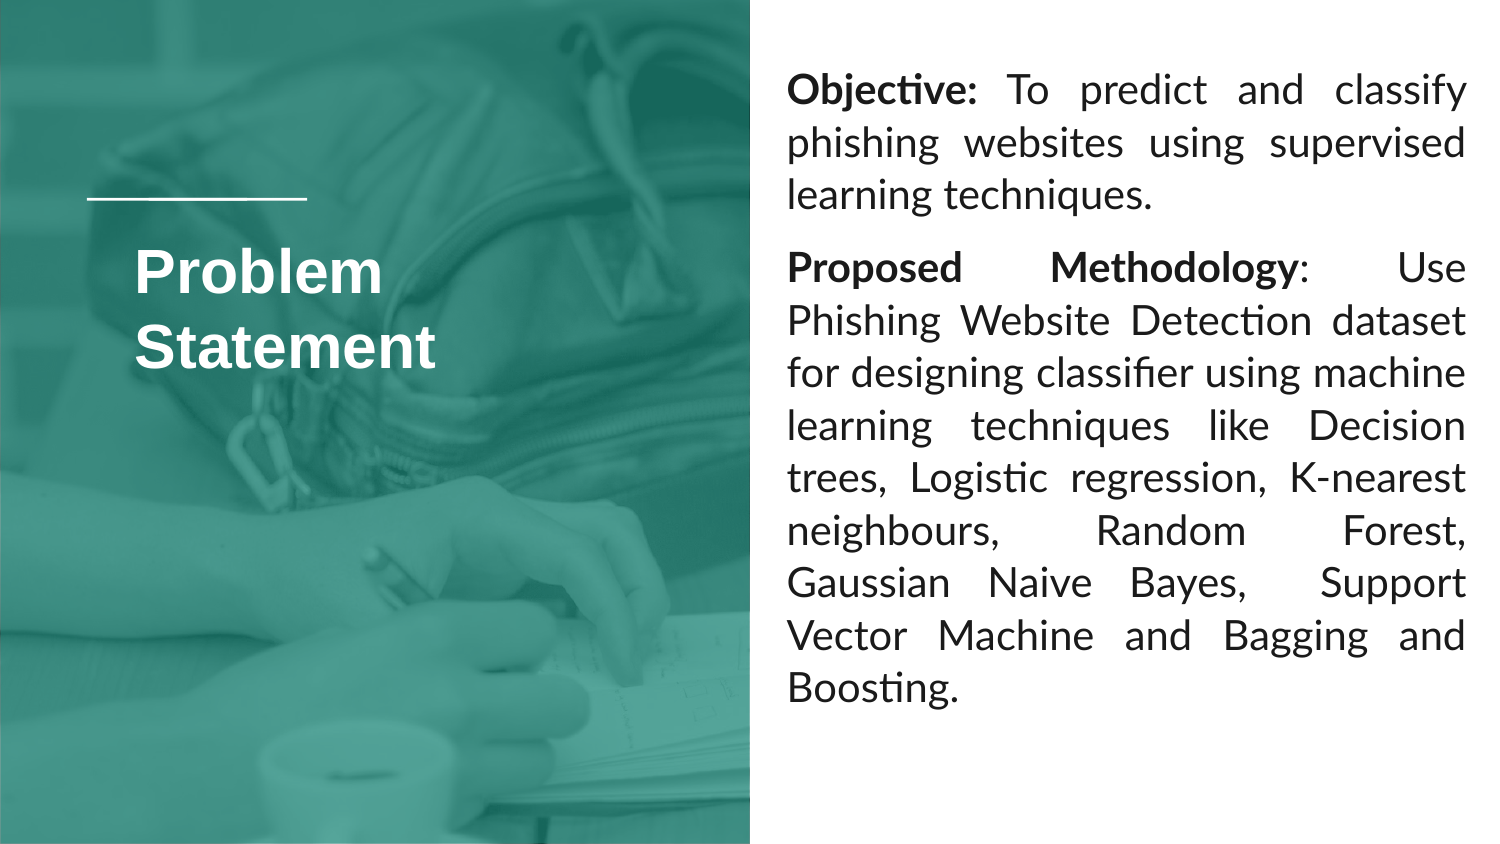

Objective: To predict and classify phishing websites using supervised learning techniques.
Proposed Methodology: Use Phishing Website Detection dataset for designing classifier using machine learning techniques like Decision trees, Logistic regression, K-nearest neighbours, Random Forest, Gaussian Naive Bayes,  Support Vector Machine and Bagging and Boosting.

# Problem Statement